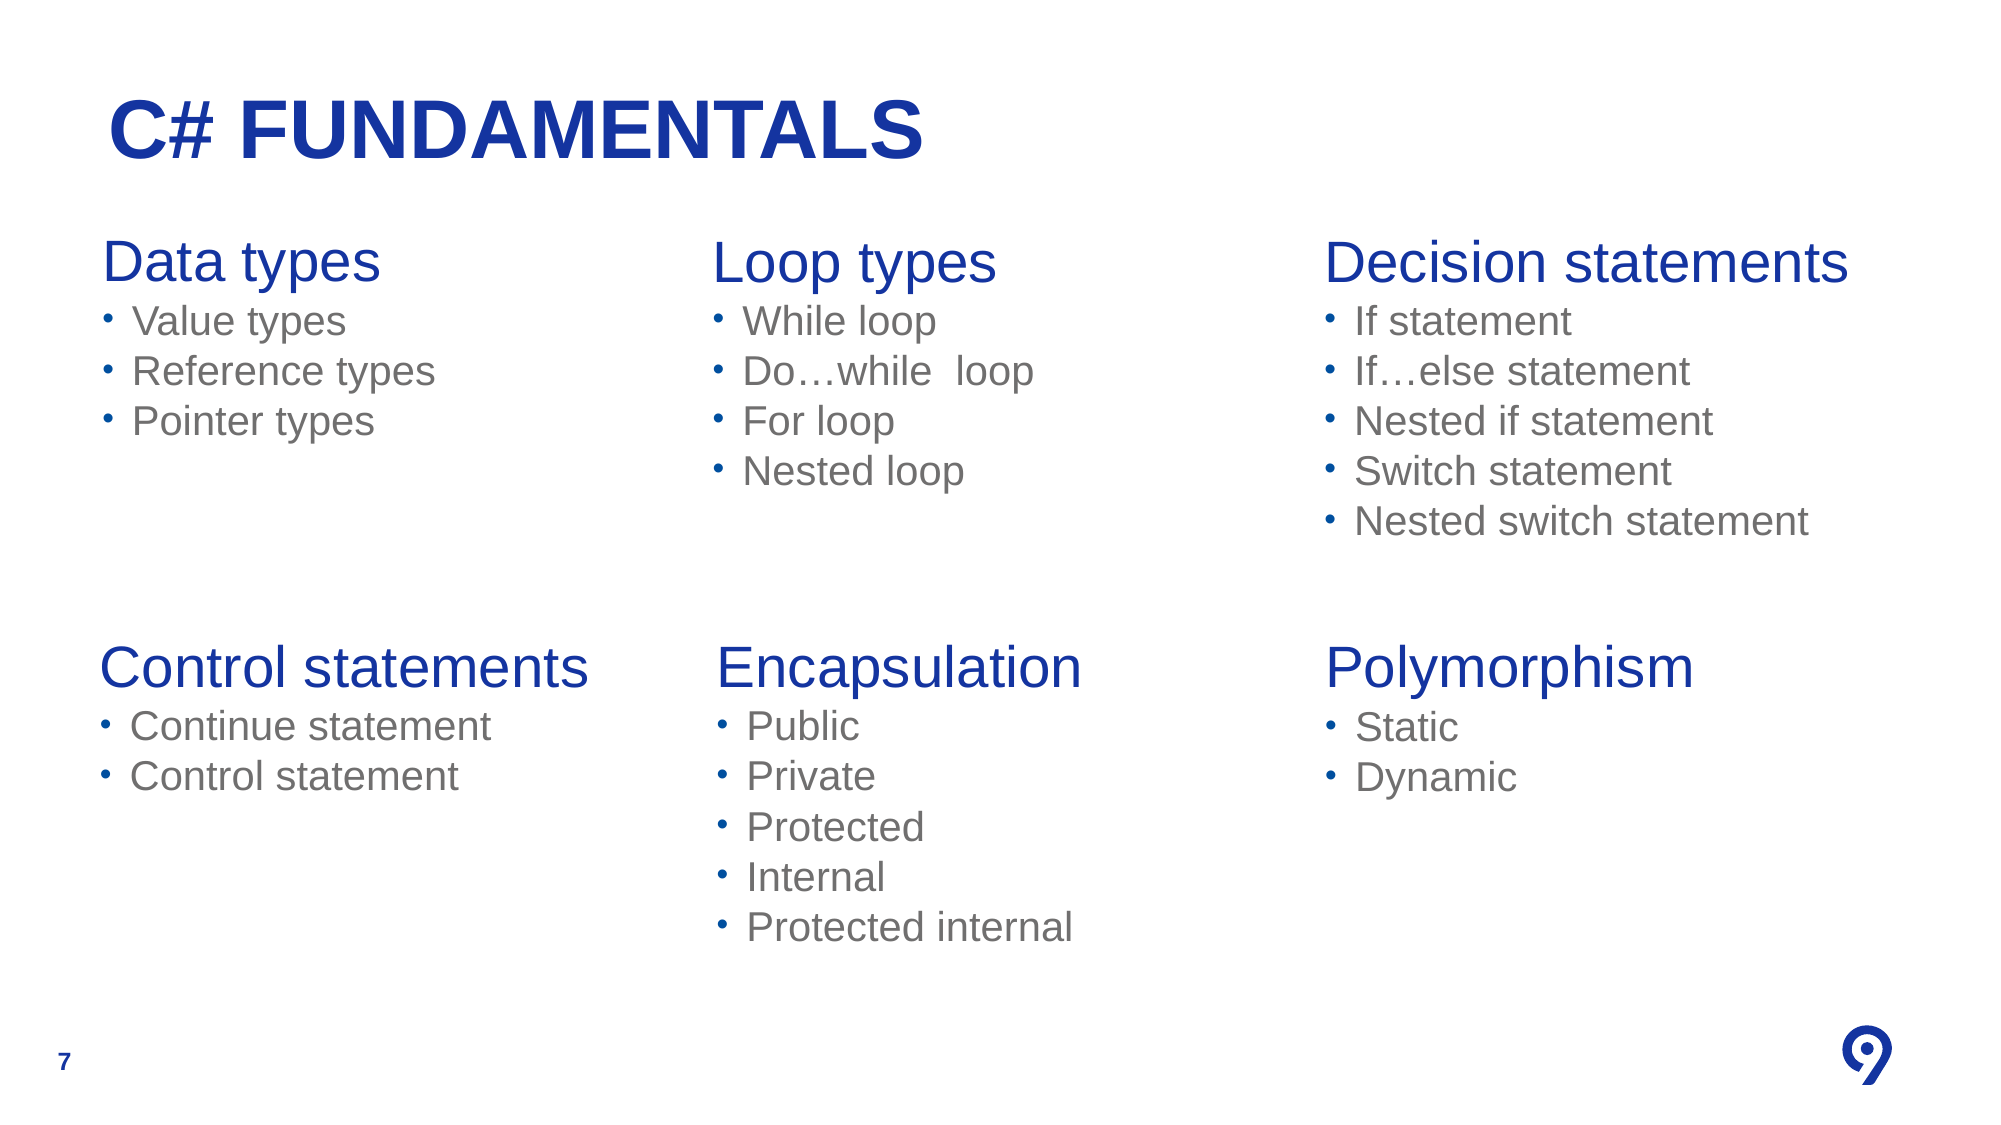

# c# fundamentals
Decision statements
If statement
If…else statement
Nested if statement
Switch statement
Nested switch statement
Data types
Value types
Reference types
Pointer types
Loop types
While loop
Do…while  loop
For loop
Nested loop
Control statements
Continue statement
Control statement
Encapsulation
Public
Private
Protected
Internal
Protected internal
Polymorphism
Static
Dynamic

7